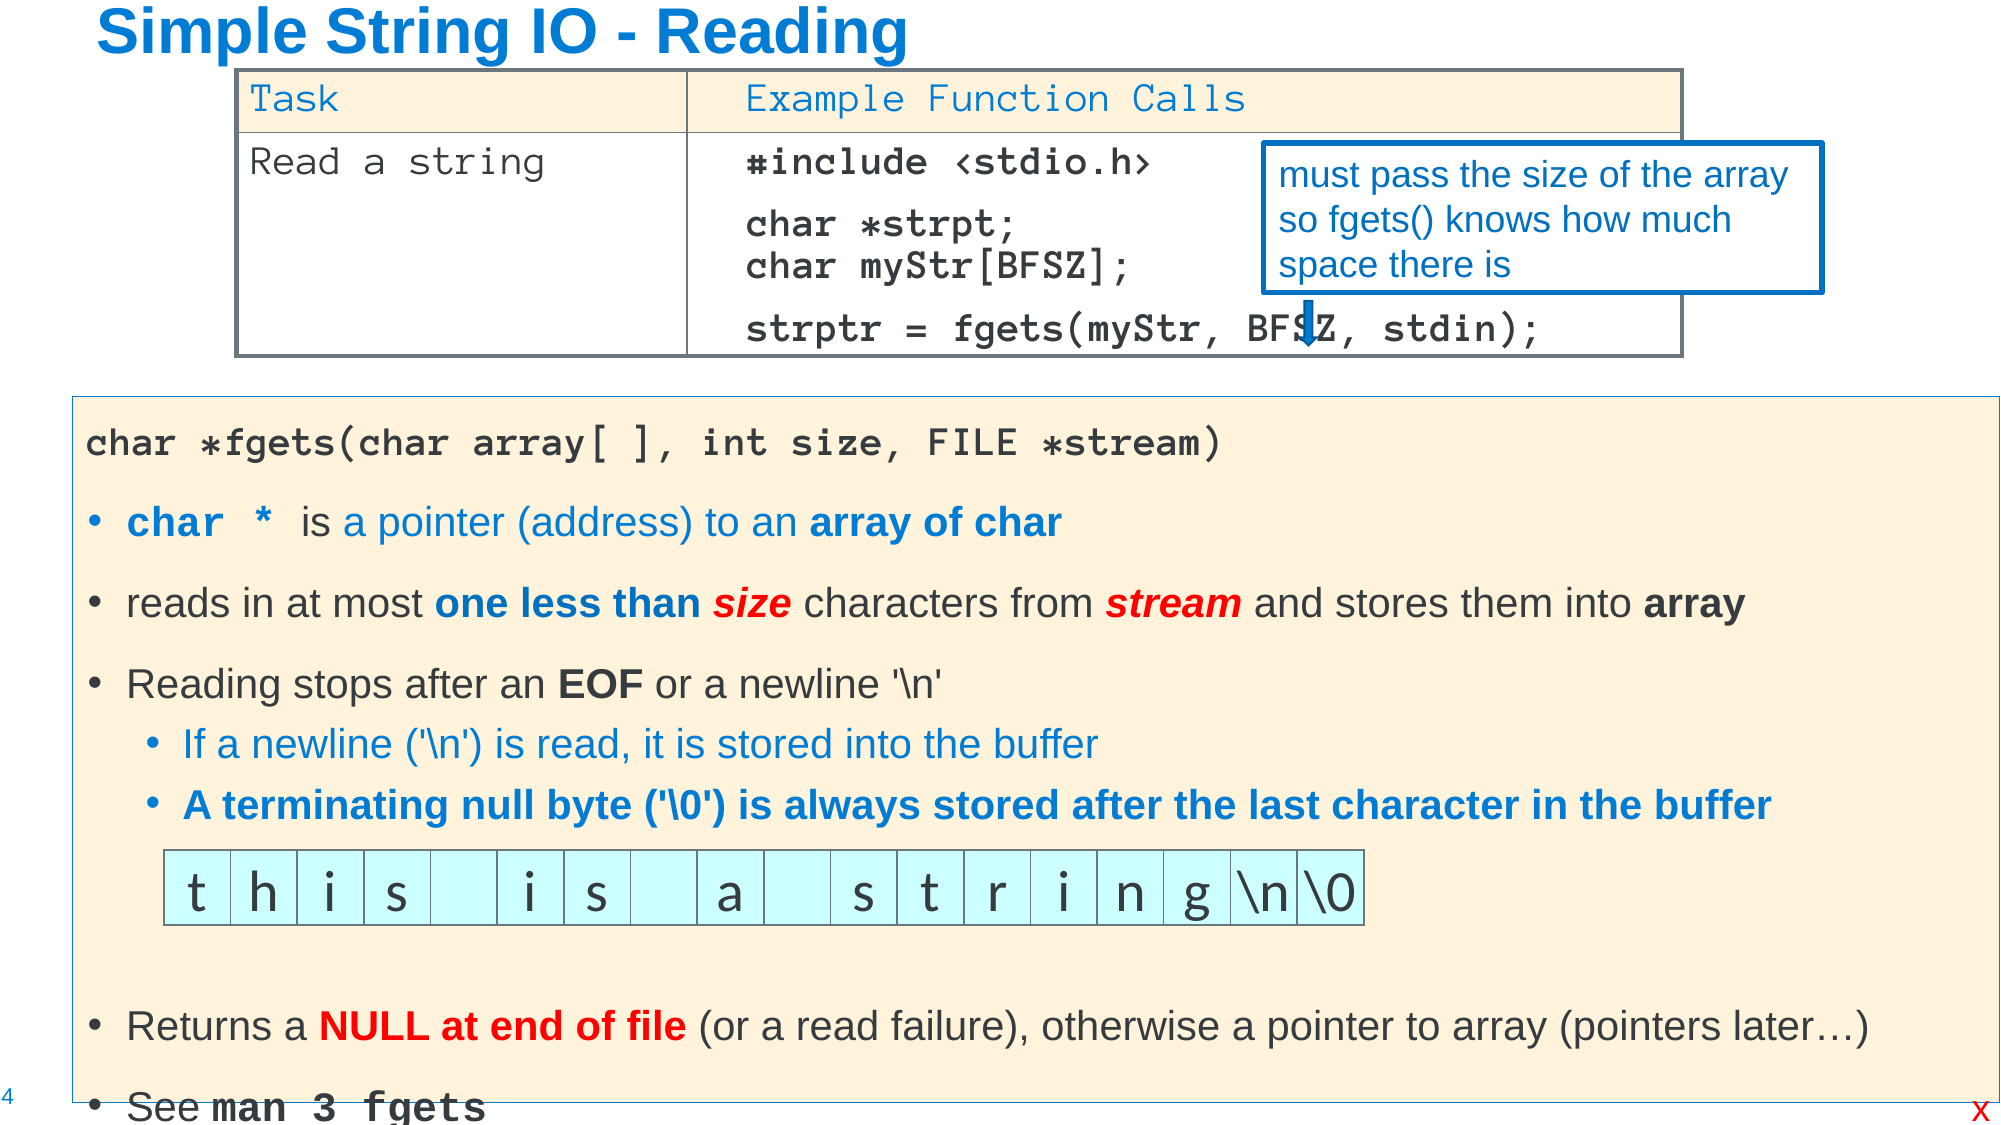

# Simple String IO - Reading
| Task | Example Function Calls |
| --- | --- |
| Read a string | #include <stdio.h> char \*strpt; char myStr[BFSZ]; strptr = fgets(myStr, BFSZ, stdin); |
must pass the size of the array so fgets() knows how much space there is

char *fgets(char array[ ], int size, FILE *stream)
char * is a pointer (address) to an array of char
reads in at most one less than size characters from stream and stores them into array
Reading stops after an EOF or a newline '\n'
If a newline ('\n') is read, it is stored into the buffer
A terminating null byte ('\0') is always stored after the last character in the buffer

Returns a NULL at end of file (or a read failure), otherwise a pointer to array (pointers later…)
See man 3 fgets
t
h
i
s

i
s

a

s
t
r
i
n
g
\n
\0
x